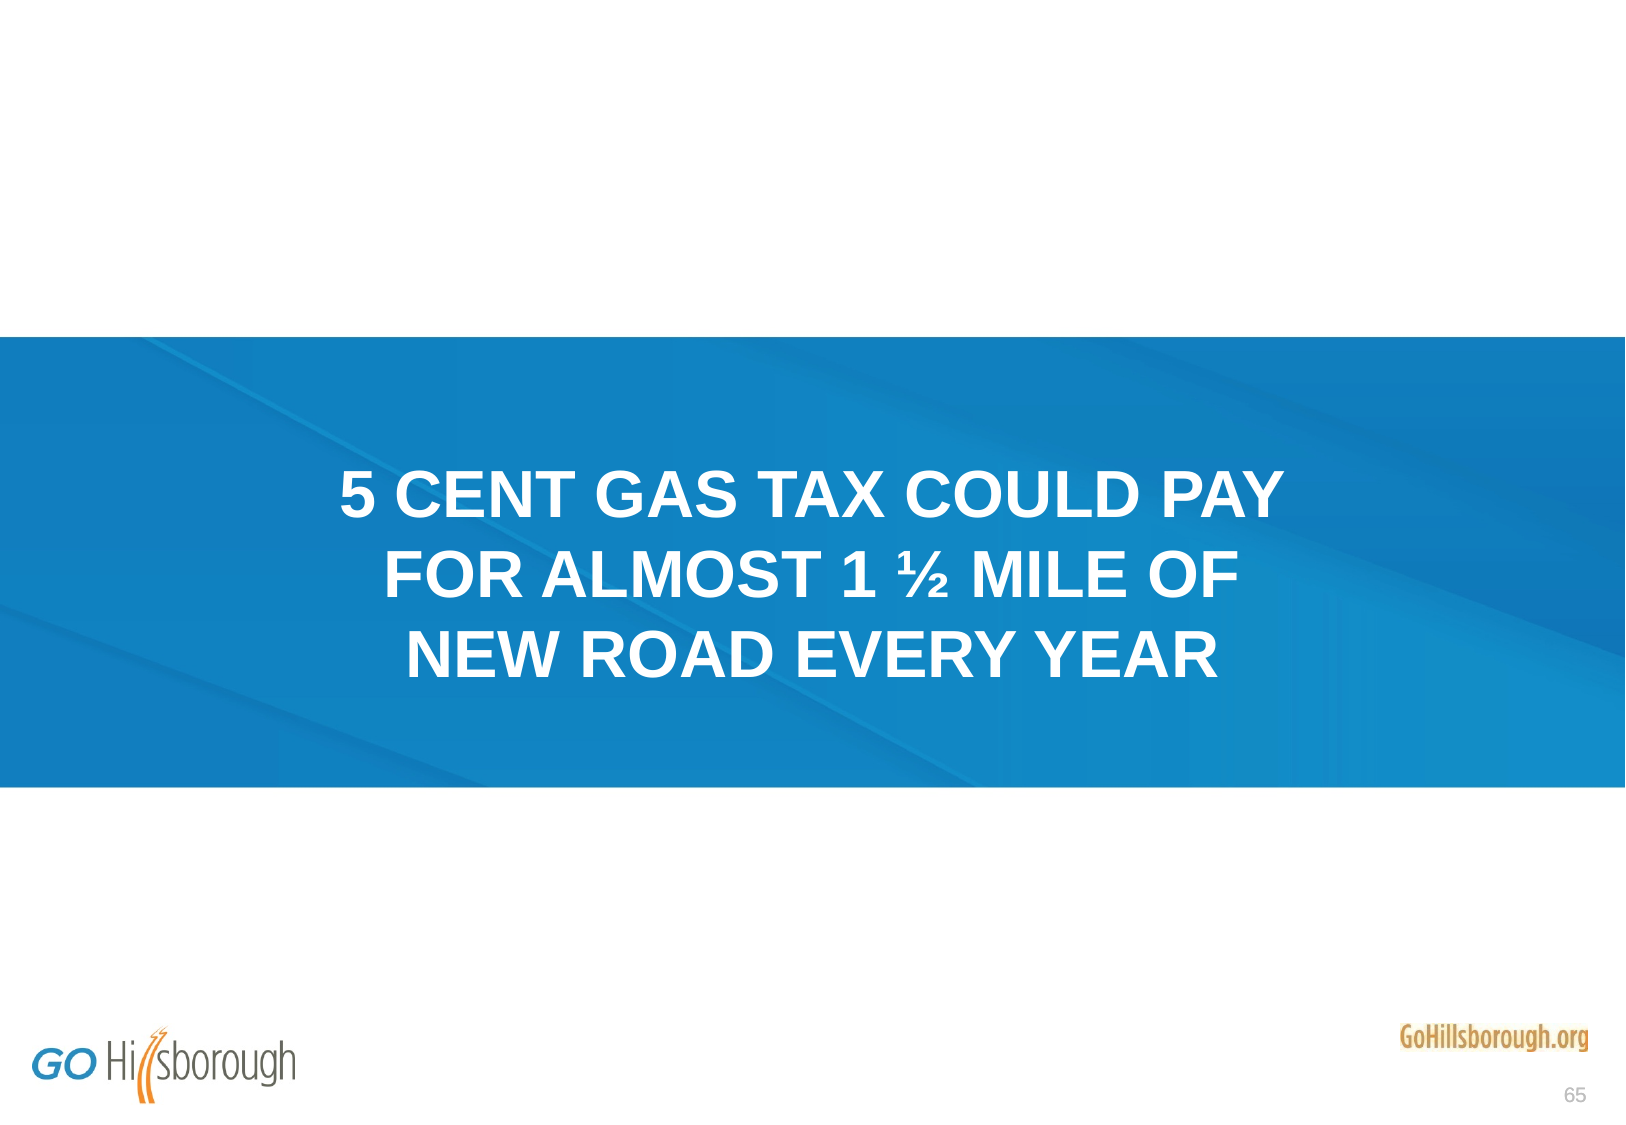

# 5 CENT GAS TAX COULD PAY FOR ALMOST 1 ½ MILE OF NEW ROAD EVERY YEAR